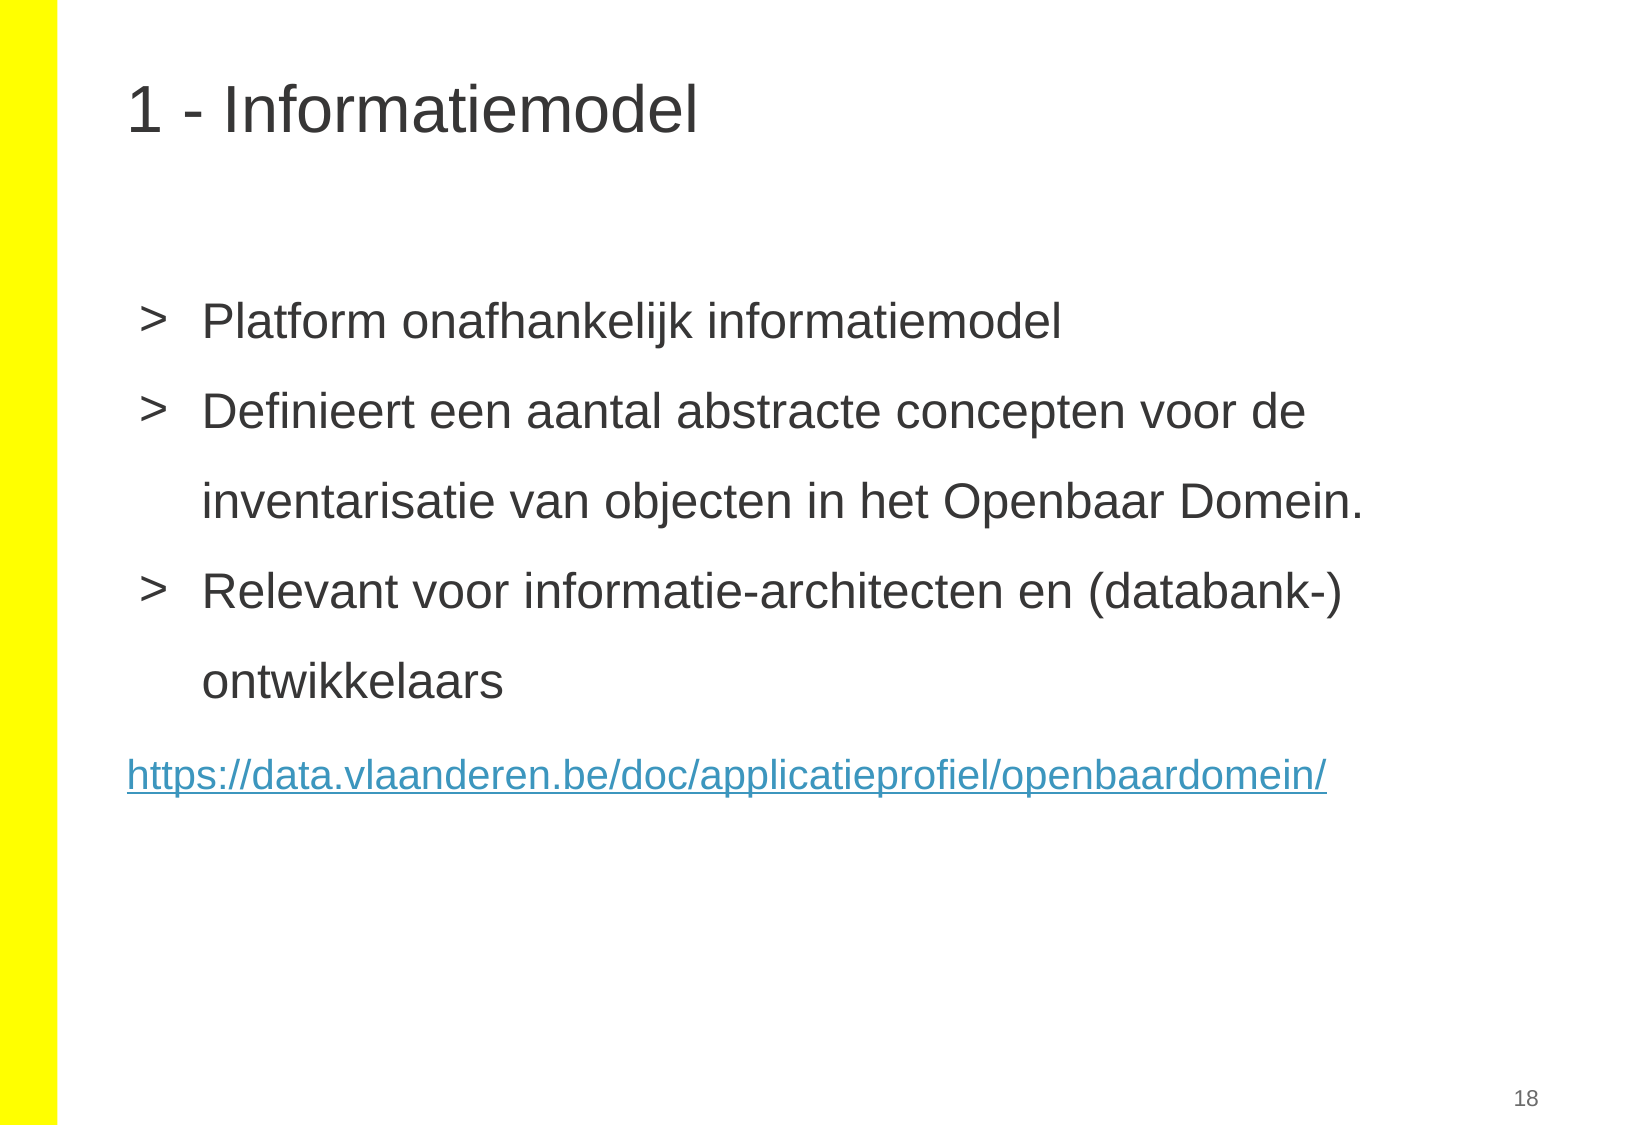

# 1 - Informatiemodel
Platform onafhankelijk informatiemodel
Definieert een aantal abstracte concepten voor de inventarisatie van objecten in het Openbaar Domein.
Relevant voor informatie-architecten en (databank-) ontwikkelaars
https://data.vlaanderen.be/doc/applicatieprofiel/openbaardomein/
18